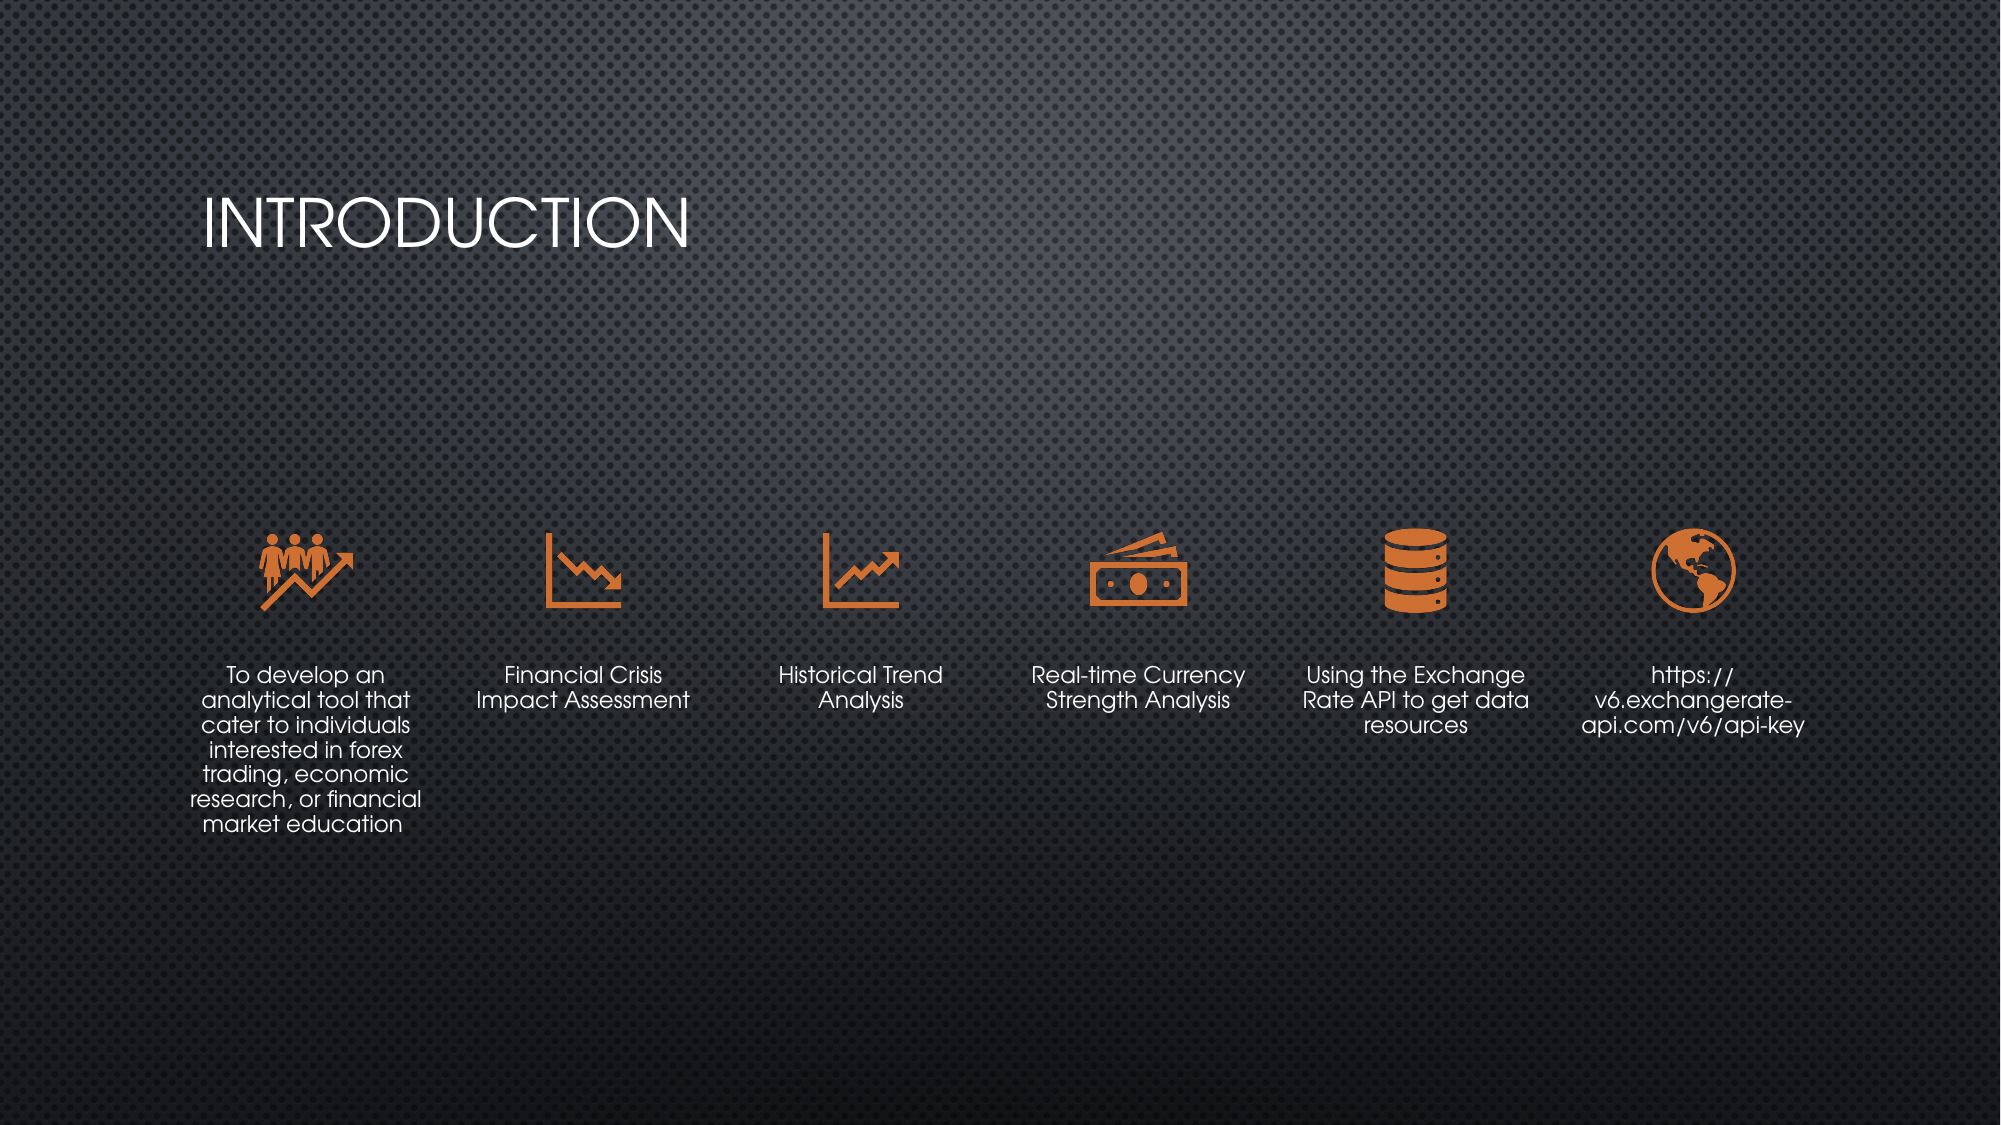

# Introduction
To develop an analytical tool that cater to individuals interested in forex trading, economic research, or financial market education
Financial Crisis Impact Assessment
Historical Trend Analysis
Real-time Currency Strength Analysis
Using the Exchange Rate API to get data resources
https://v6.exchangerate-api.com/v6/api-key